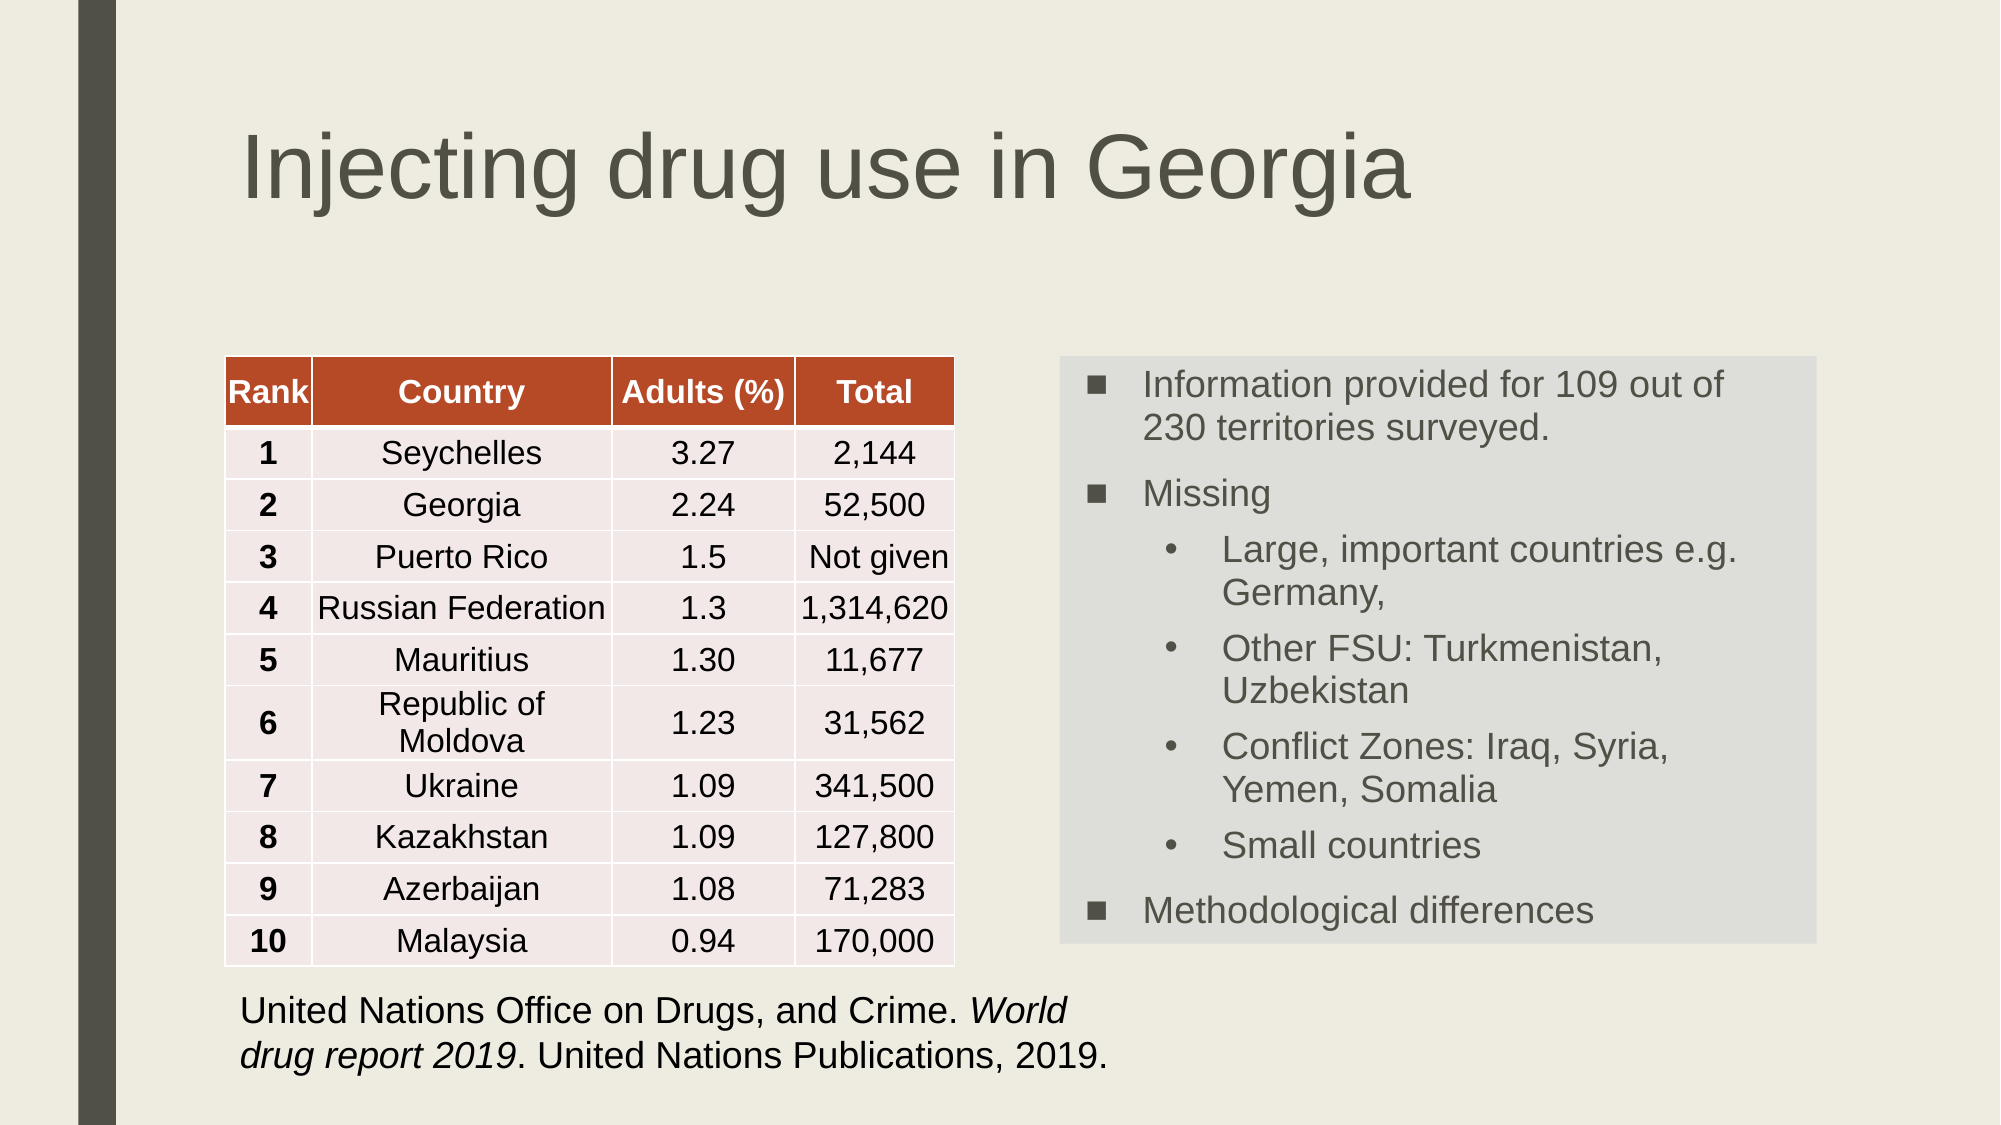

# Injecting drug use in Georgia

Information provided for 109 out of 230 territories surveyed.
Missing
Large, important countries e.g. Germany,
Other FSU: Turkmenistan, Uzbekistan
Conflict Zones: Iraq, Syria, Yemen, Somalia
Small countries
Methodological differences
| Rank | Country | Adults (%) | Total |
| --- | --- | --- | --- |
| 1 | Seychelles | 3.27 | 2,144 |
| 2 | Georgia | 2.24 | 52,500 |
| 3 | Puerto Rico | 1.5 | Not given |
| 4 | Russian Federation | 1.3 | 1,314,620 |
| 5 | Mauritius | 1.30 | 11,677 |
| 6 | Republic of Moldova | 1.23 | 31,562 |
| 7 | Ukraine | 1.09 | 341,500 |
| 8 | Kazakhstan | 1.09 | 127,800 |
| 9 | Azerbaijan | 1.08 | 71,283 |
| 10 | Malaysia | 0.94 | 170,000 |
United Nations Office on Drugs, and Crime. World drug report 2019. United Nations Publications, 2019.